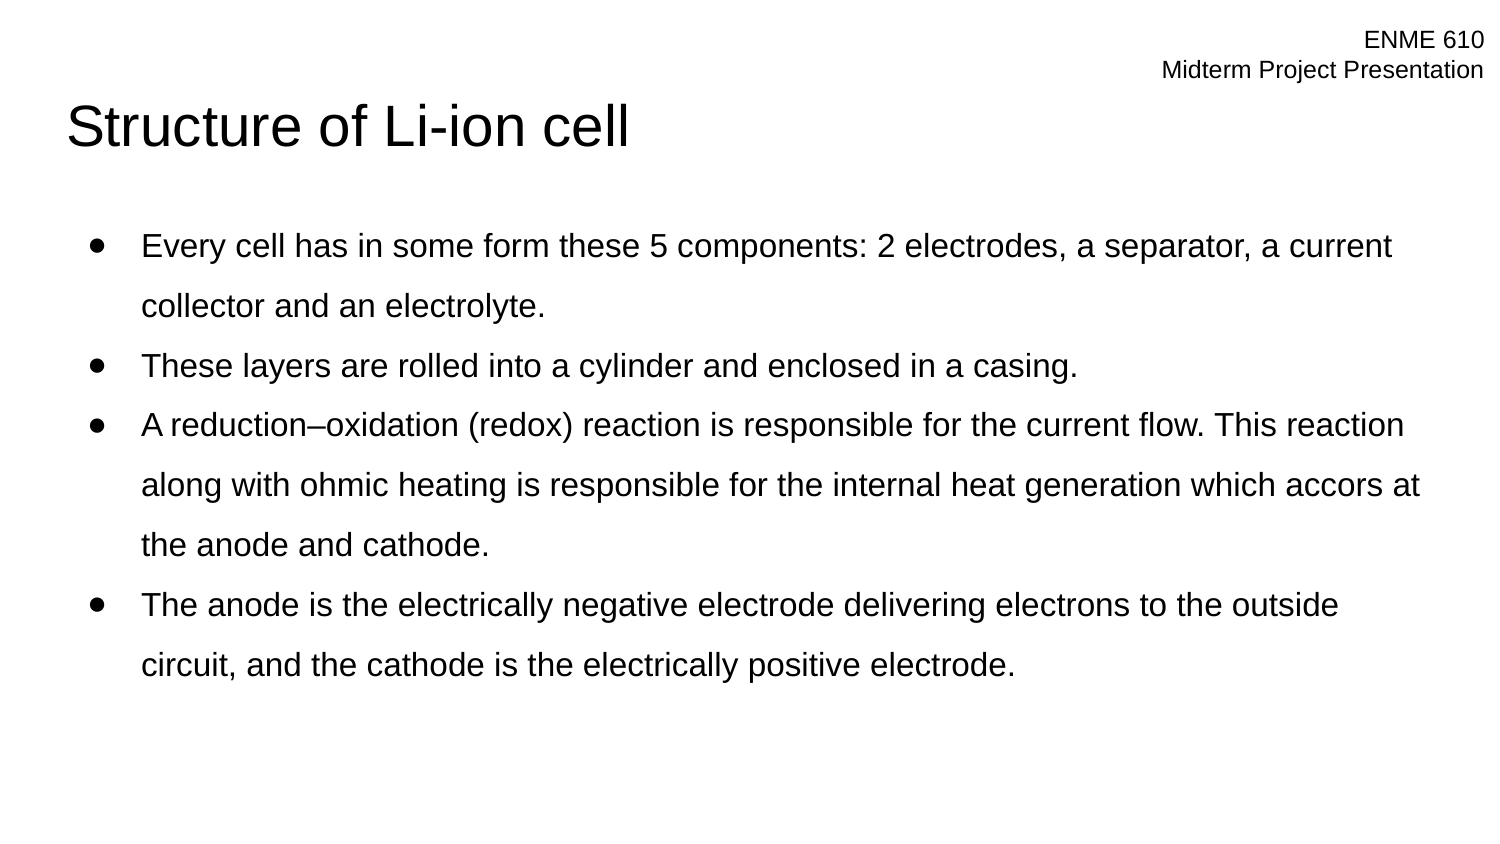

# Structure of Li-ion cell
Every cell has in some form these 5 components: 2 electrodes, a separator, a current collector and an electrolyte.
These layers are rolled into a cylinder and enclosed in a casing.
A reduction–oxidation (redox) reaction is responsible for the current flow. This reaction along with ohmic heating is responsible for the internal heat generation which accors at the anode and cathode.
The anode is the electrically negative electrode delivering electrons to the outside circuit, and the cathode is the electrically positive electrode.